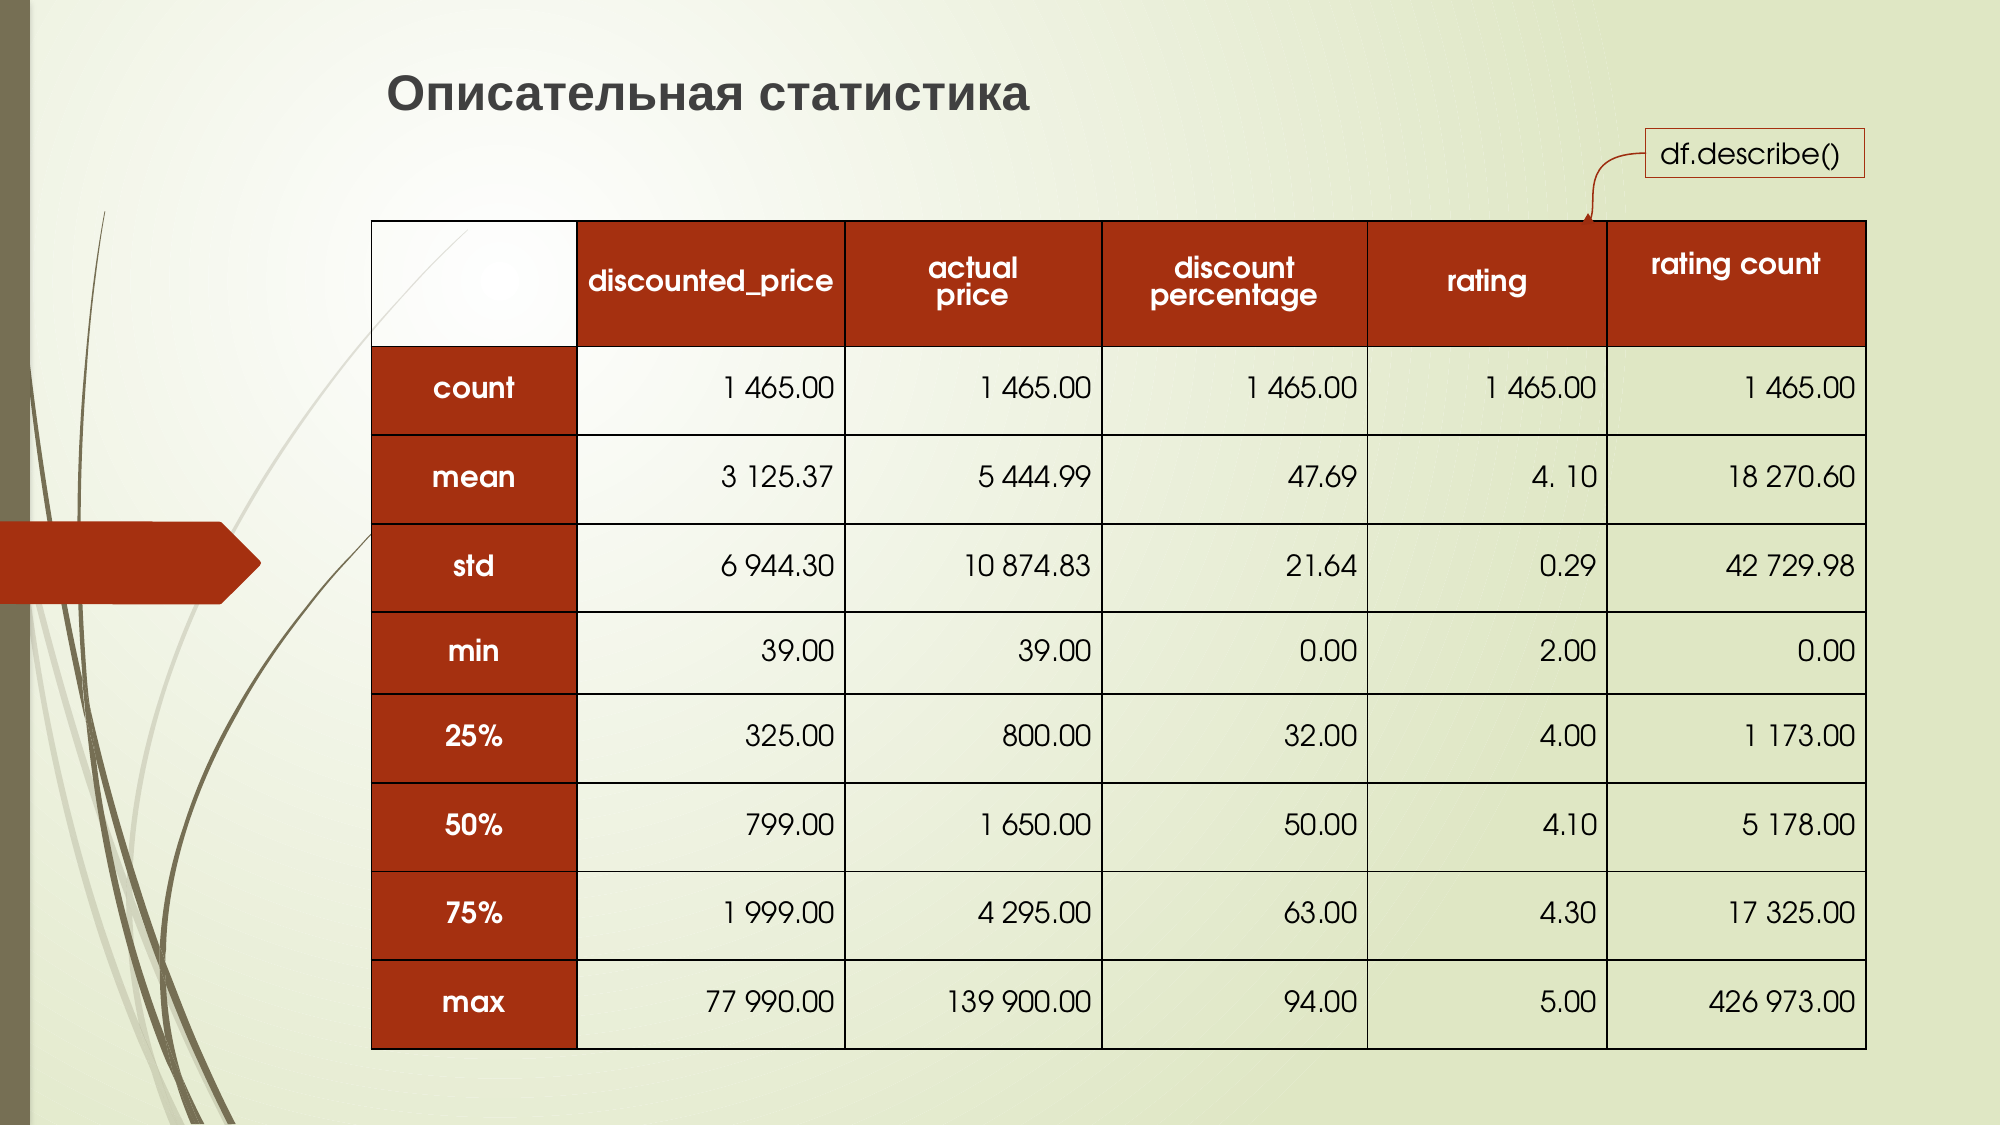

# Описательная статистика
df.describe()
|  | discounted\_price | actual price | discount percentage | rating | rating count |
| --- | --- | --- | --- | --- | --- |
| count | 1 465.00 | 1 465.00 | 1 465.00 | 1 465.00 | 1 465.00 |
| mean | 3 125.37 | 5 444.99 | 47.69 | 4. 10 | 18 270.60 |
| std | 6 944.30 | 10 874.83 | 21.64 | 0.29 | 42 729.98 |
| min | 39.00 | 39.00 | 0.00 | 2.00 | 0.00 |
| 25% | 325.00 | 800.00 | 32.00 | 4.00 | 1 173.00 |
| 50% | 799.00 | 1 650.00 | 50.00 | 4.10 | 5 178.00 |
| 75% | 1 999.00 | 4 295.00 | 63.00 | 4.30 | 17 325.00 |
| max | 77 990.00 | 139 900.00 | 94.00 | 5.00 | 426 973.00 |
Рейтинг